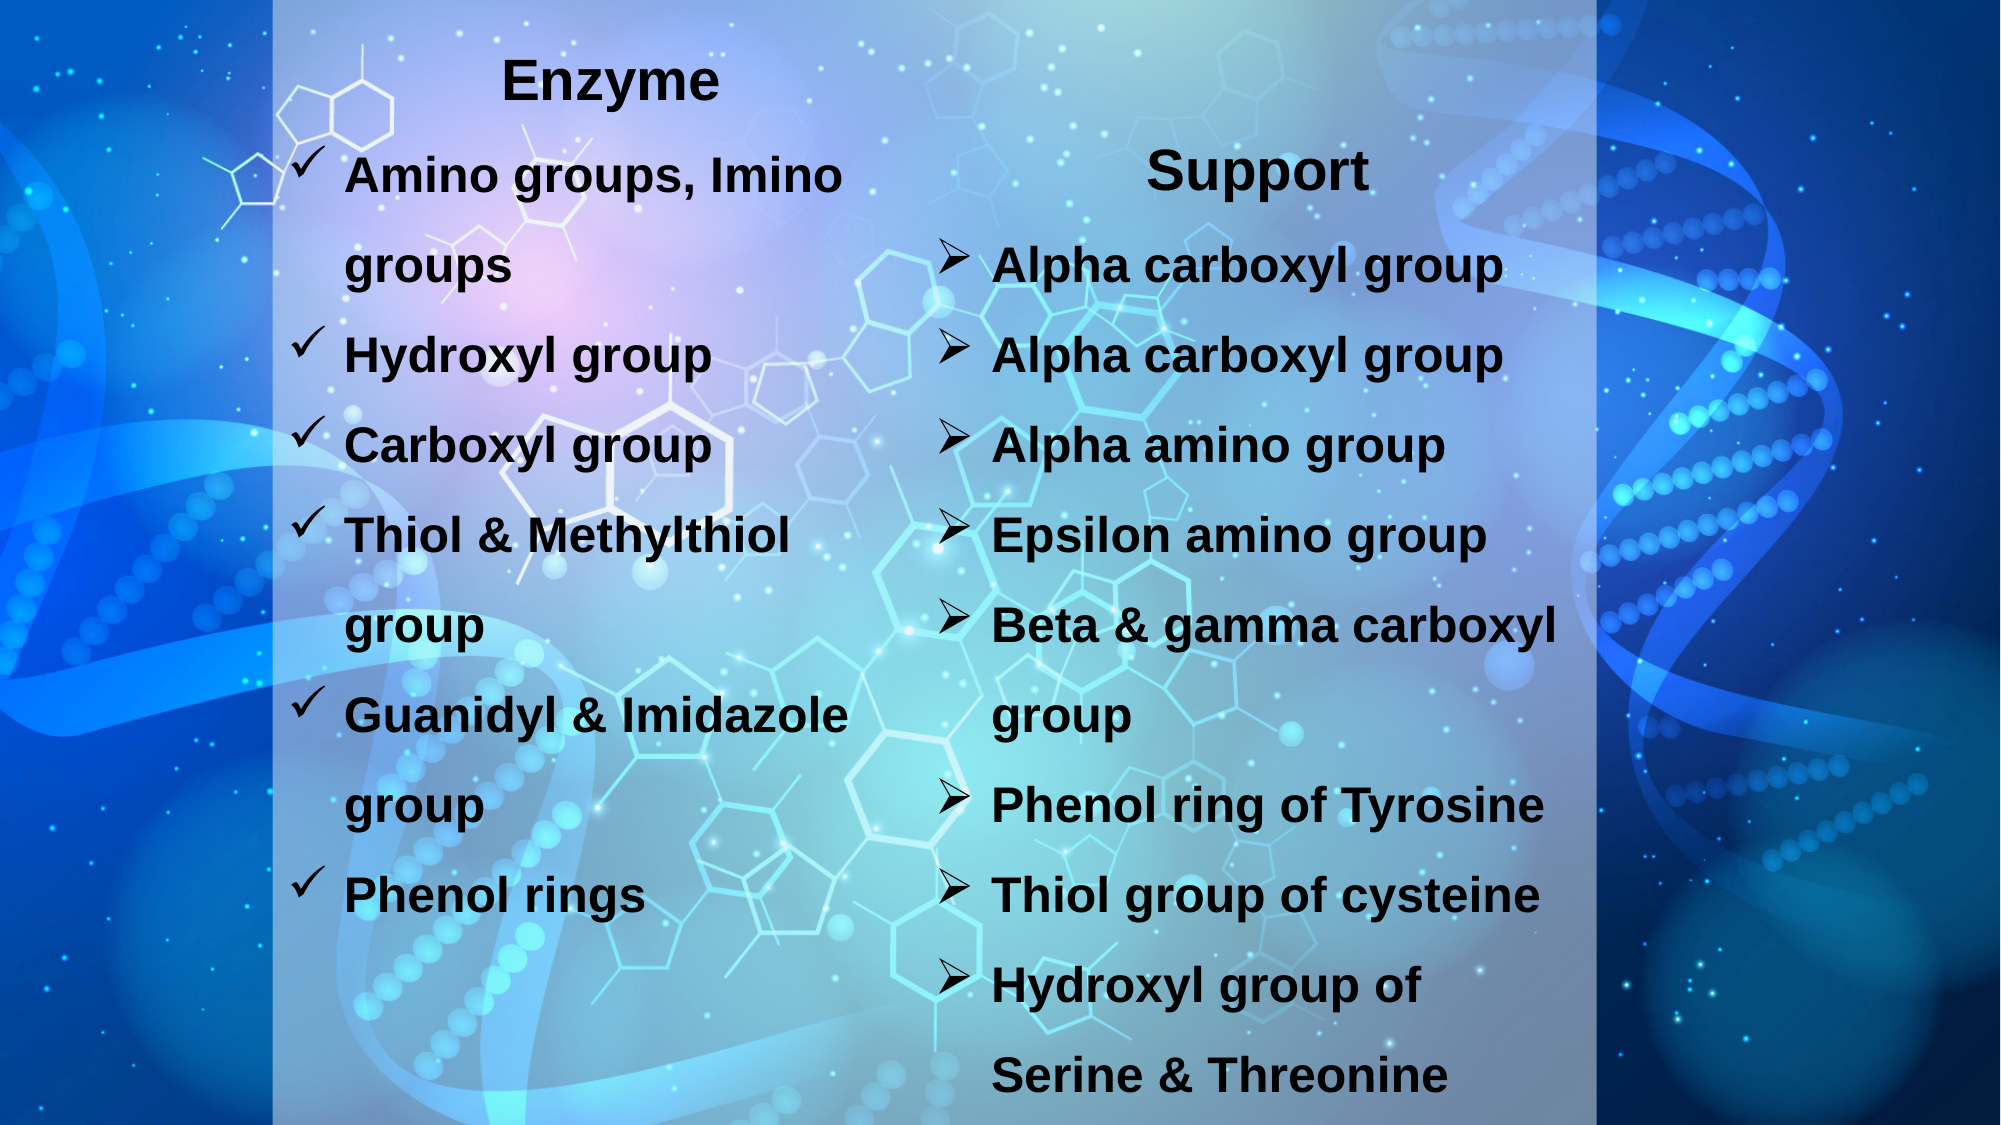

Enzyme
Amino groups, Imino groups
Hydroxyl group
Carboxyl group
Thiol & Methylthiol group
Guanidyl & Imidazole group
Phenol rings

Support
Alpha carboxyl group
Alpha carboxyl group
Alpha amino group
Epsilon amino group
Beta & gamma carboxyl group
Phenol ring of Tyrosine
Thiol group of cysteine
Hydroxyl group of Serine & Threonine
Imidazole group of Histidine